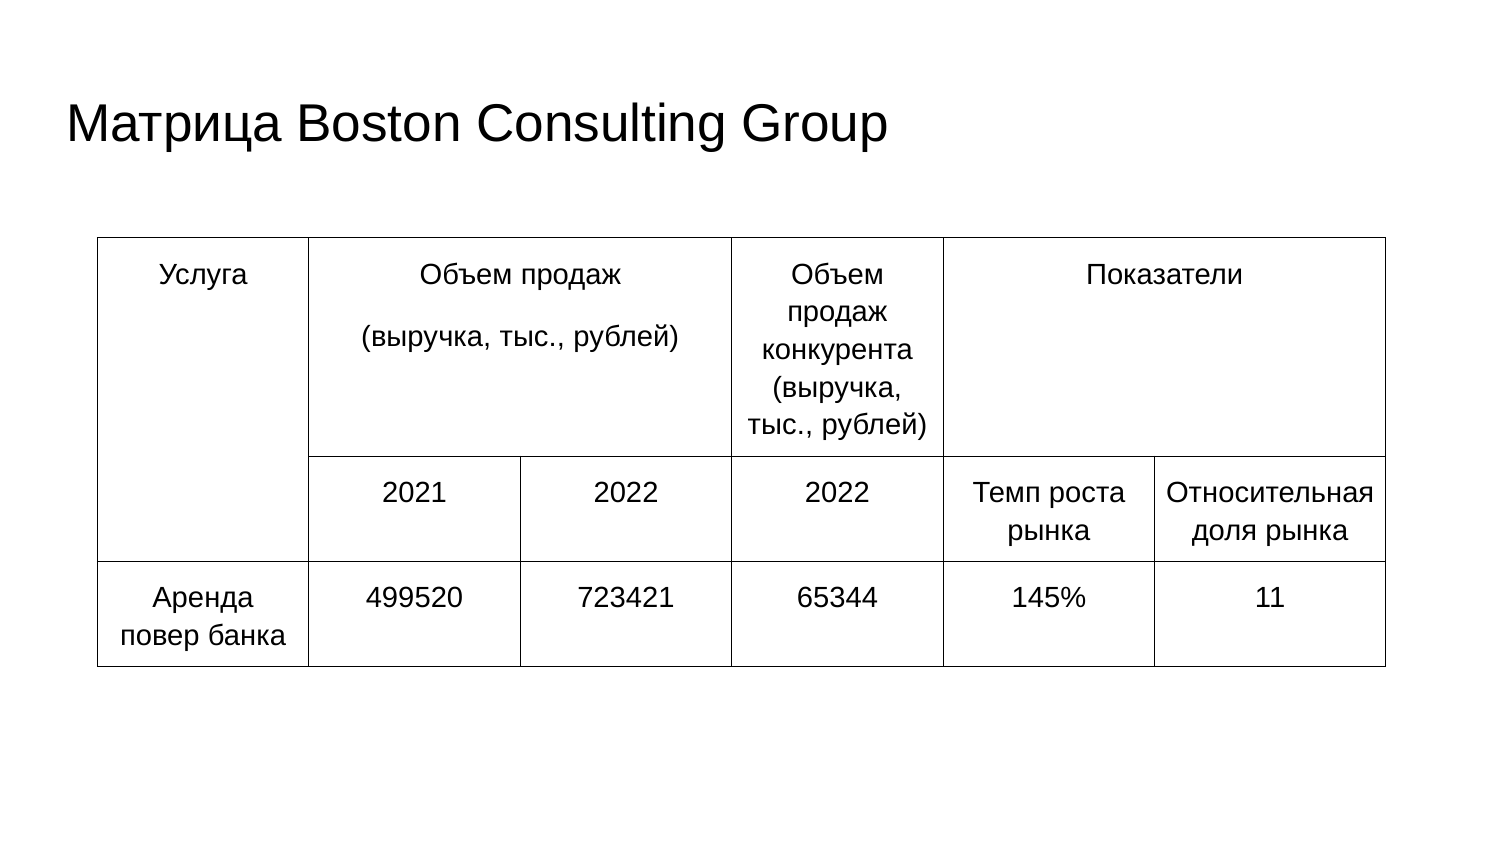

# Матрица Boston Consulting Group
| Услуга | Объем продаж (выручка, тыс., рублей) |  | Объем продаж конкурента (выручка, тыс., рублей) | Показатели |  |
| --- | --- | --- | --- | --- | --- |
|  | 2021 | 2022 | 2022 | Темп роста рынка | Относительная доля рынка |
| Аренда повер банка | 499520 | 723421 | 65344 | 145% | 11 |